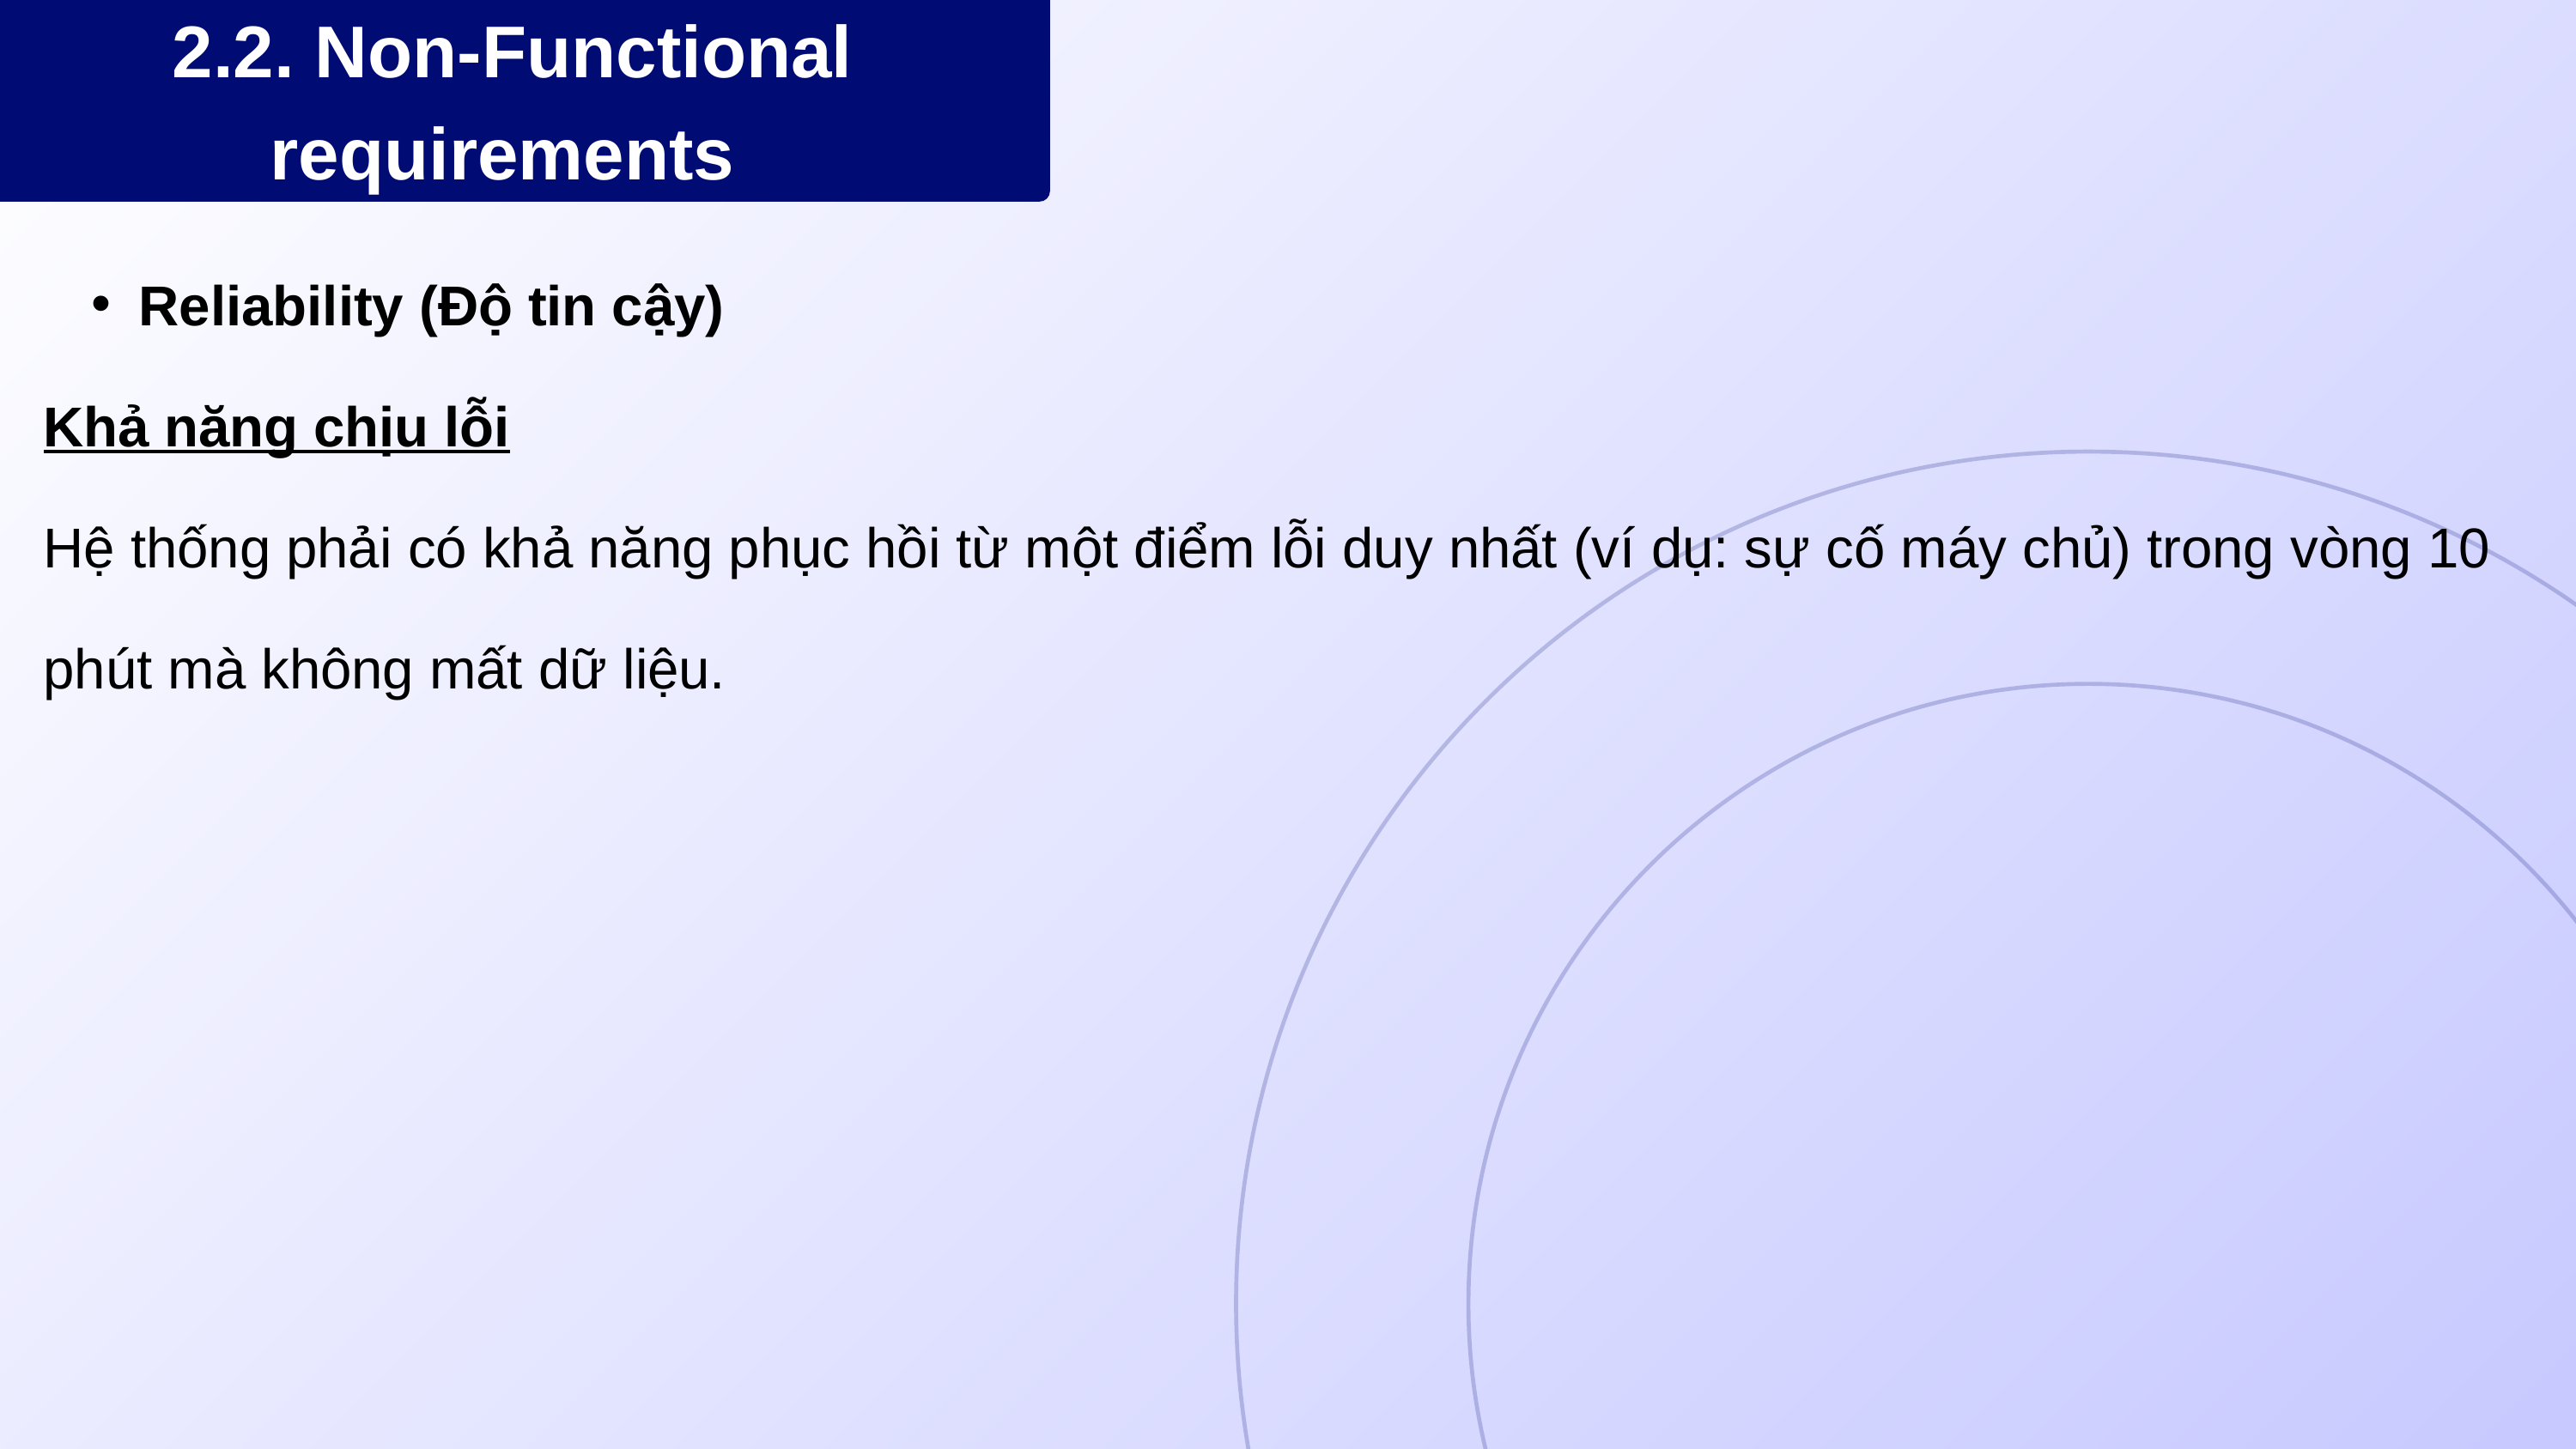

2.2. Non-Functional requirements
Reliability (Độ tin cậy)
Khả năng chịu lỗi
Hệ thống phải có khả năng phục hồi từ một điểm lỗi duy nhất (ví dụ: sự cố máy chủ) trong vòng 10 phút mà không mất dữ liệu.